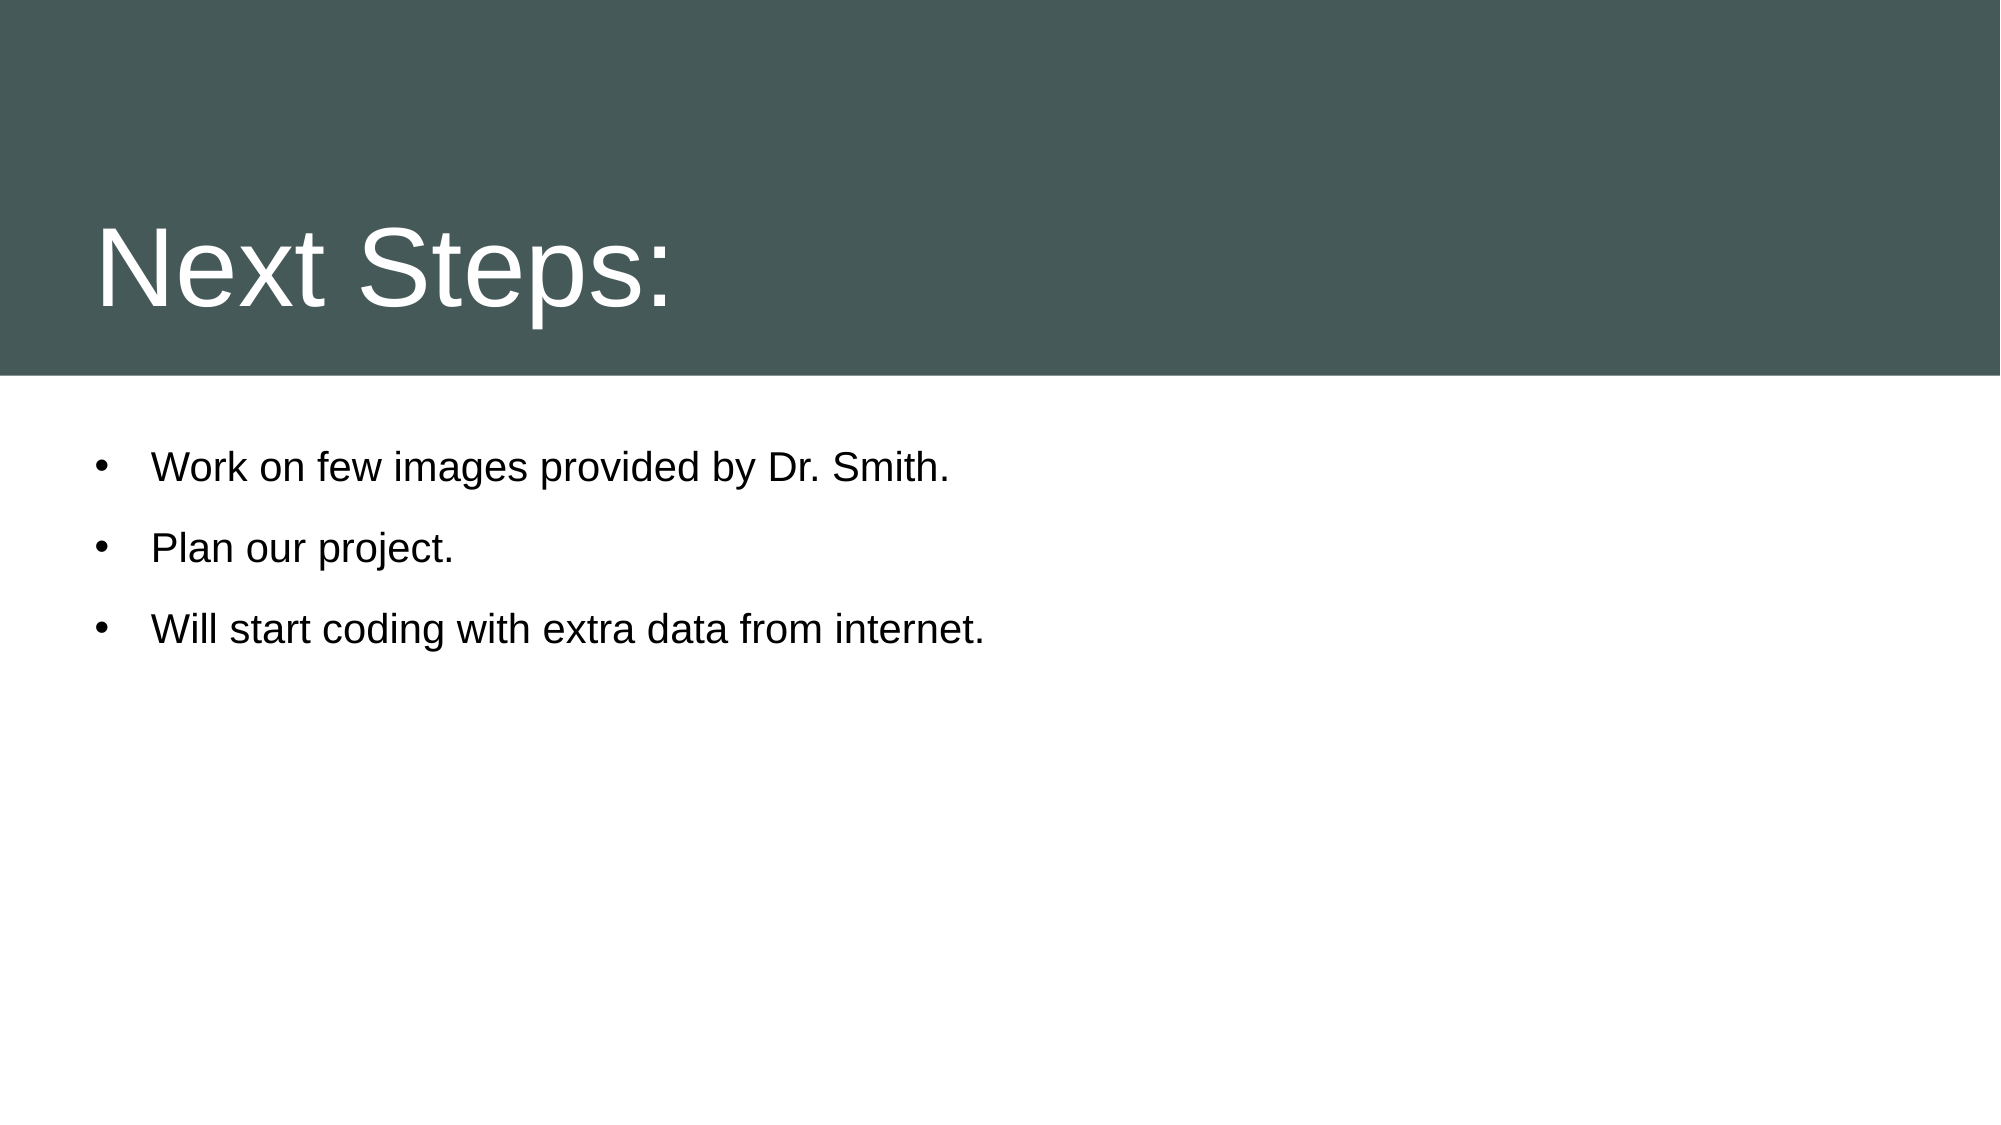

# Next Steps:
Work on few images provided by Dr. Smith.
Plan our project.
Will start coding with extra data from internet.